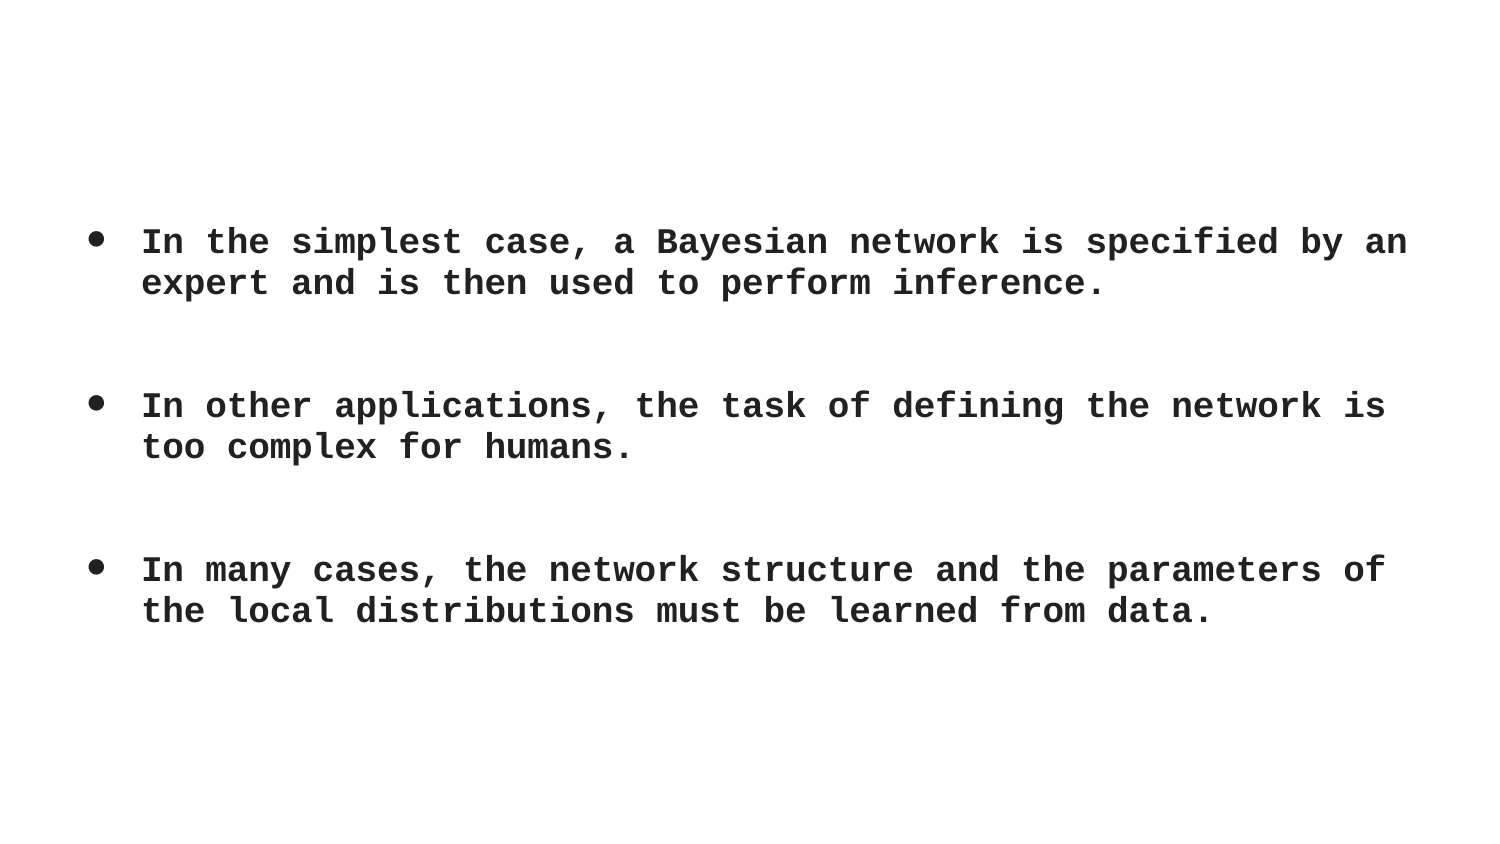

In the simplest case, a Bayesian network is specified by an expert and is then used to perform inference.
In other applications, the task of defining the network is too complex for humans.
In many cases, the network structure and the parameters of the local distributions must be learned from data.